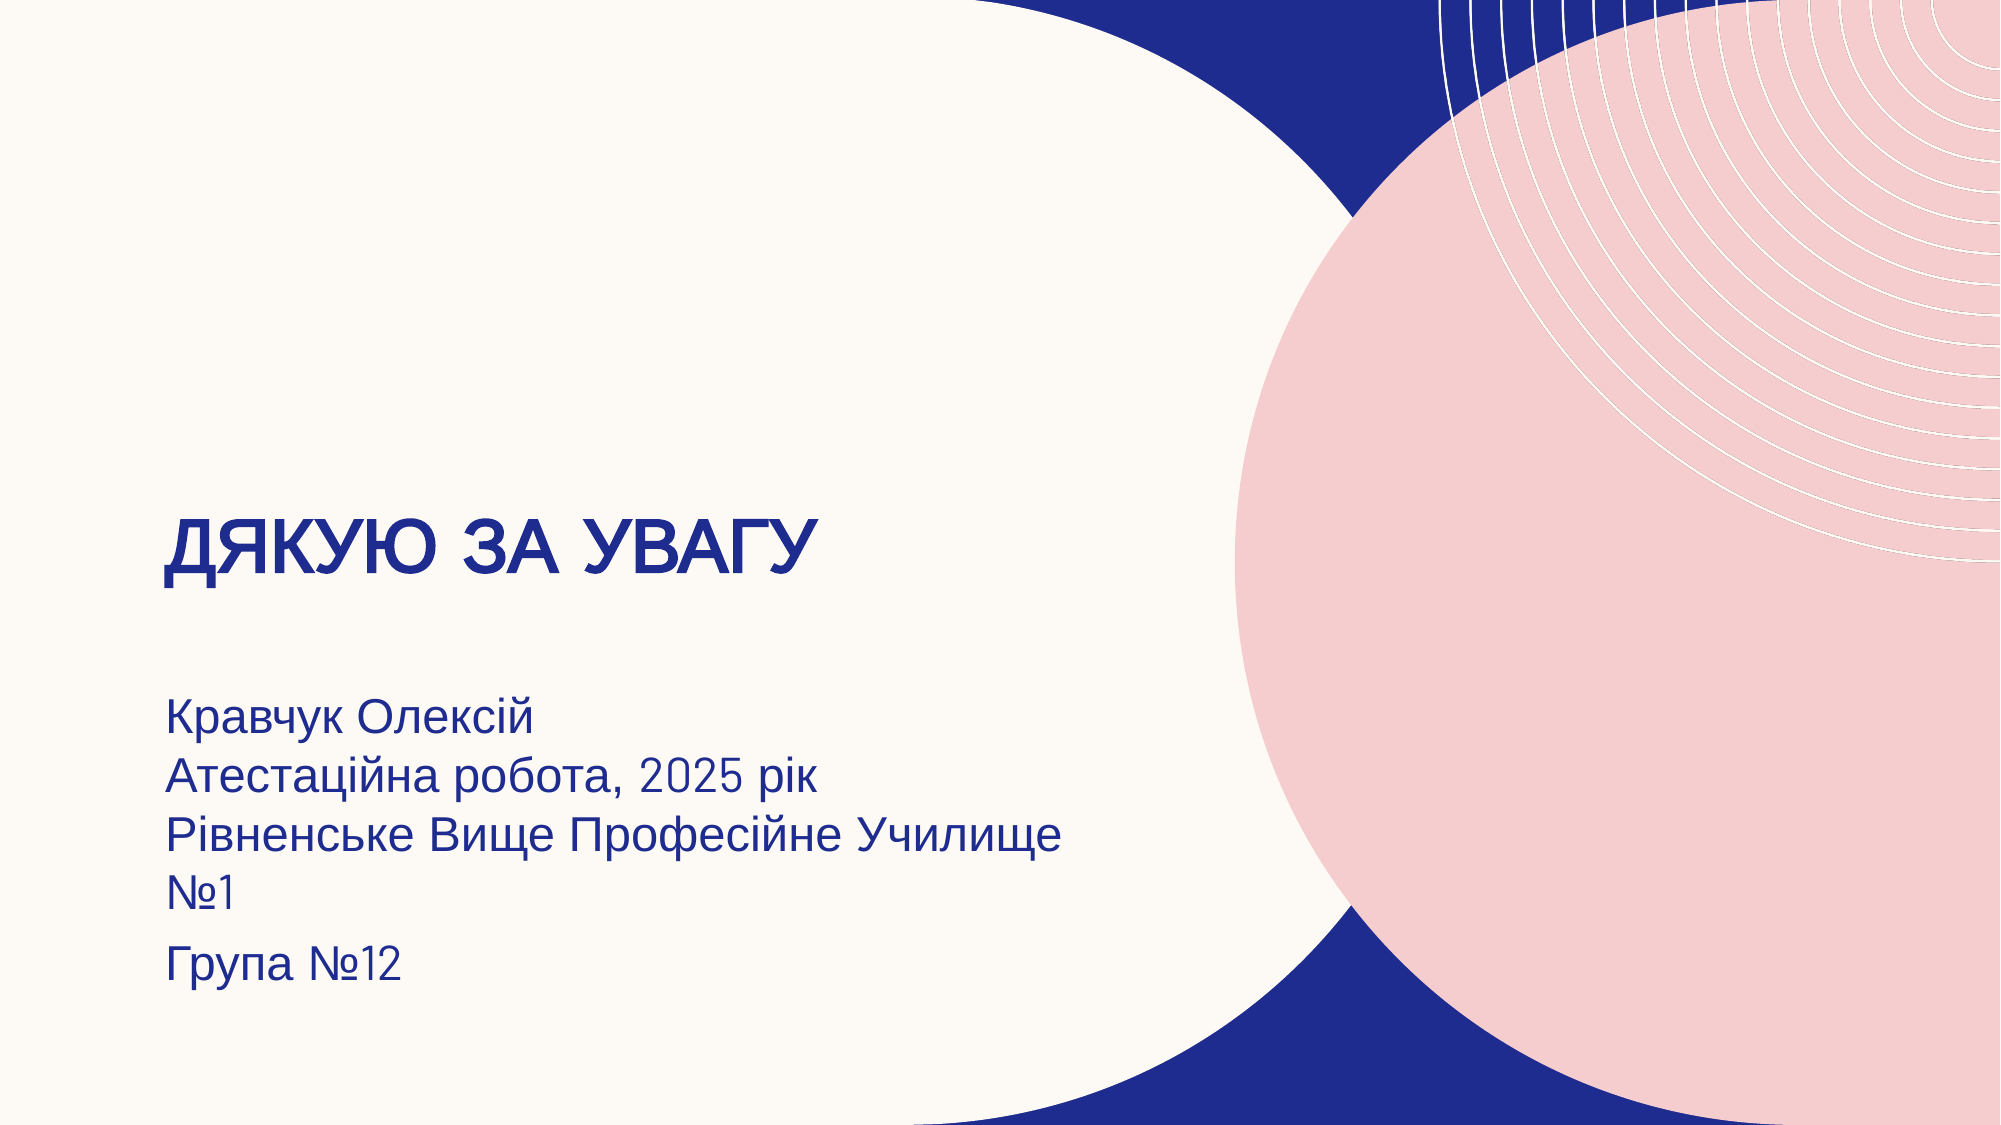

# Дякую за увагу
Кравчук Олексій
Атестаційна робота, 2025 рік
Рівненське Вище Професійне Училище №1
Група №12